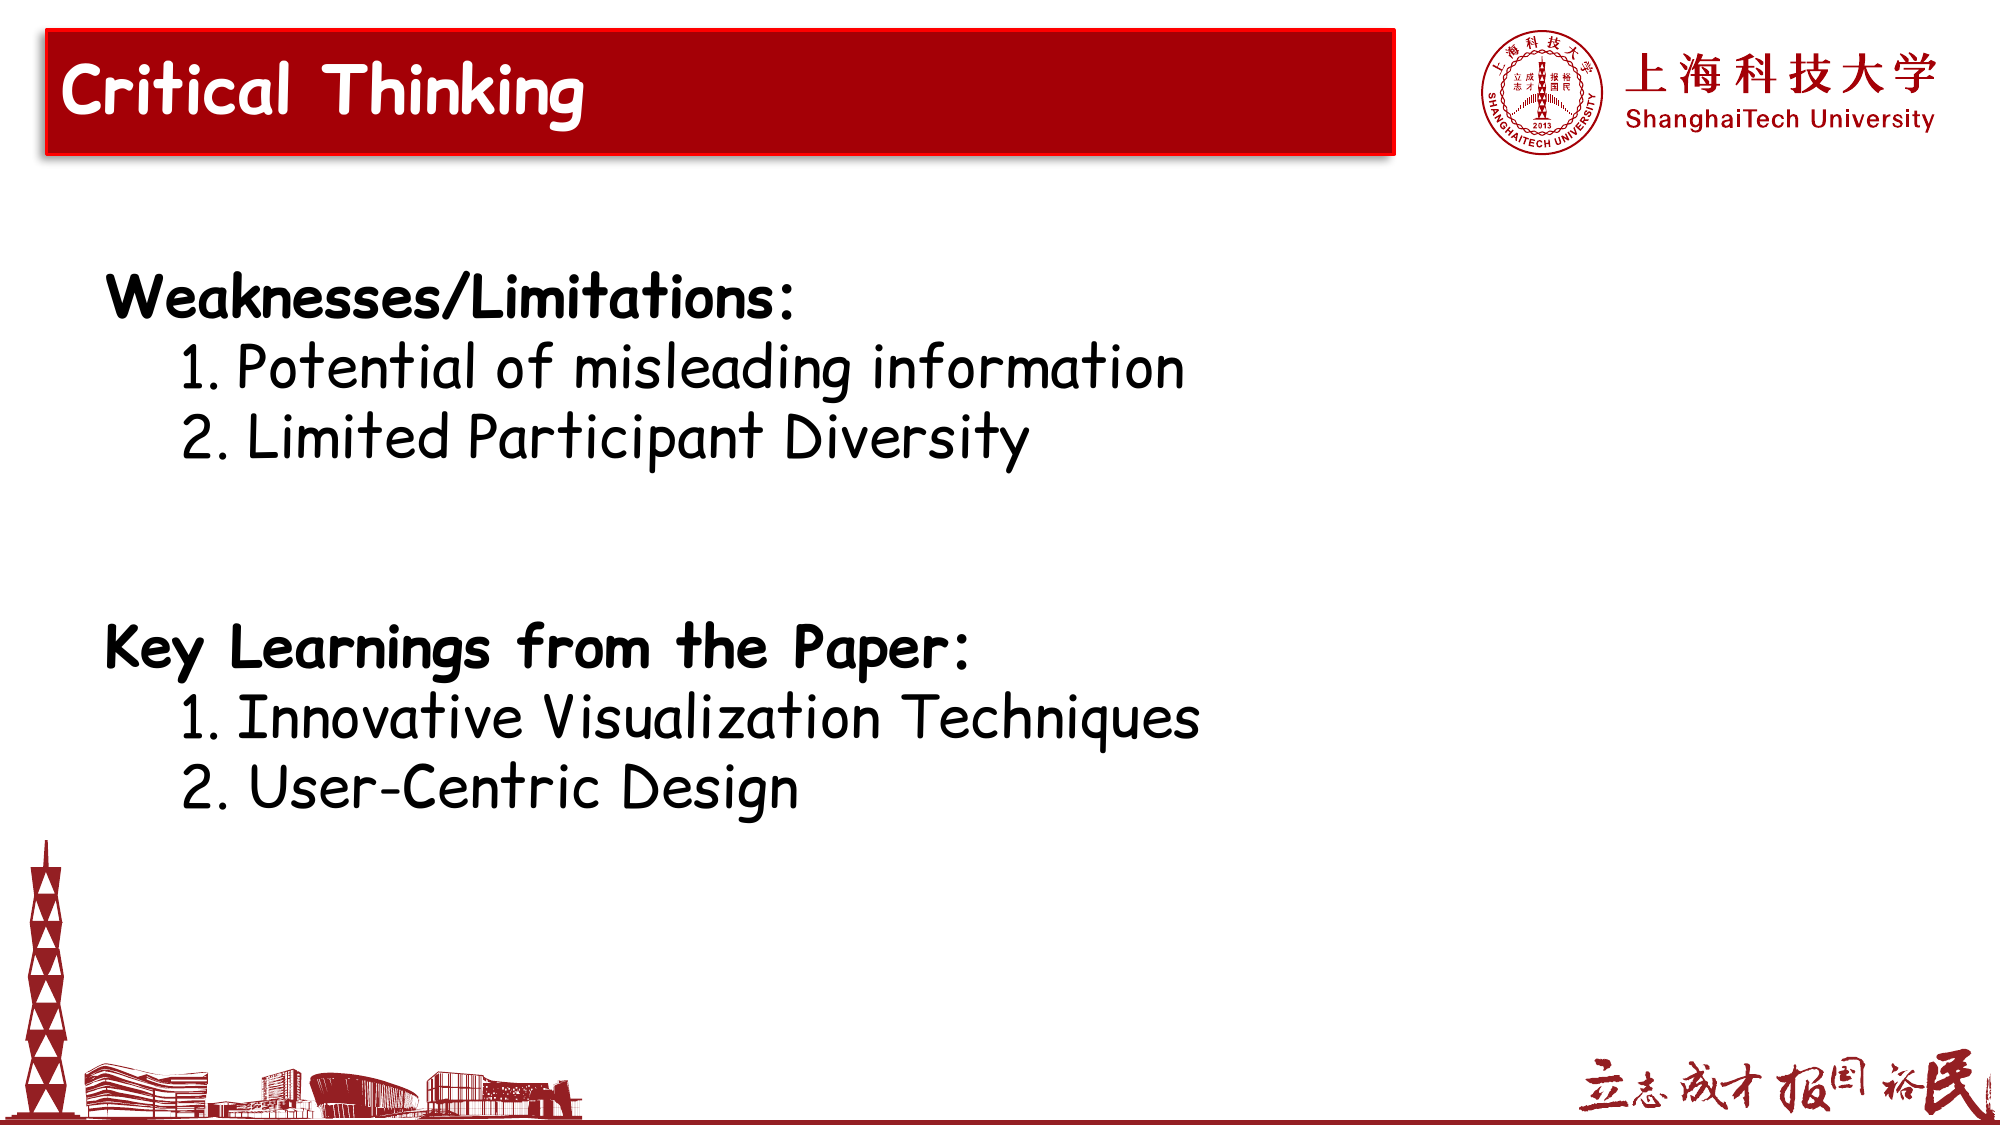

# Critical Thinking
Weaknesses/Limitations:
1. Potential of misleading information
2. Limited Participant Diversity

Key Learnings from the Paper:
1. Innovative Visualization Techniques
2. User-Centric Design